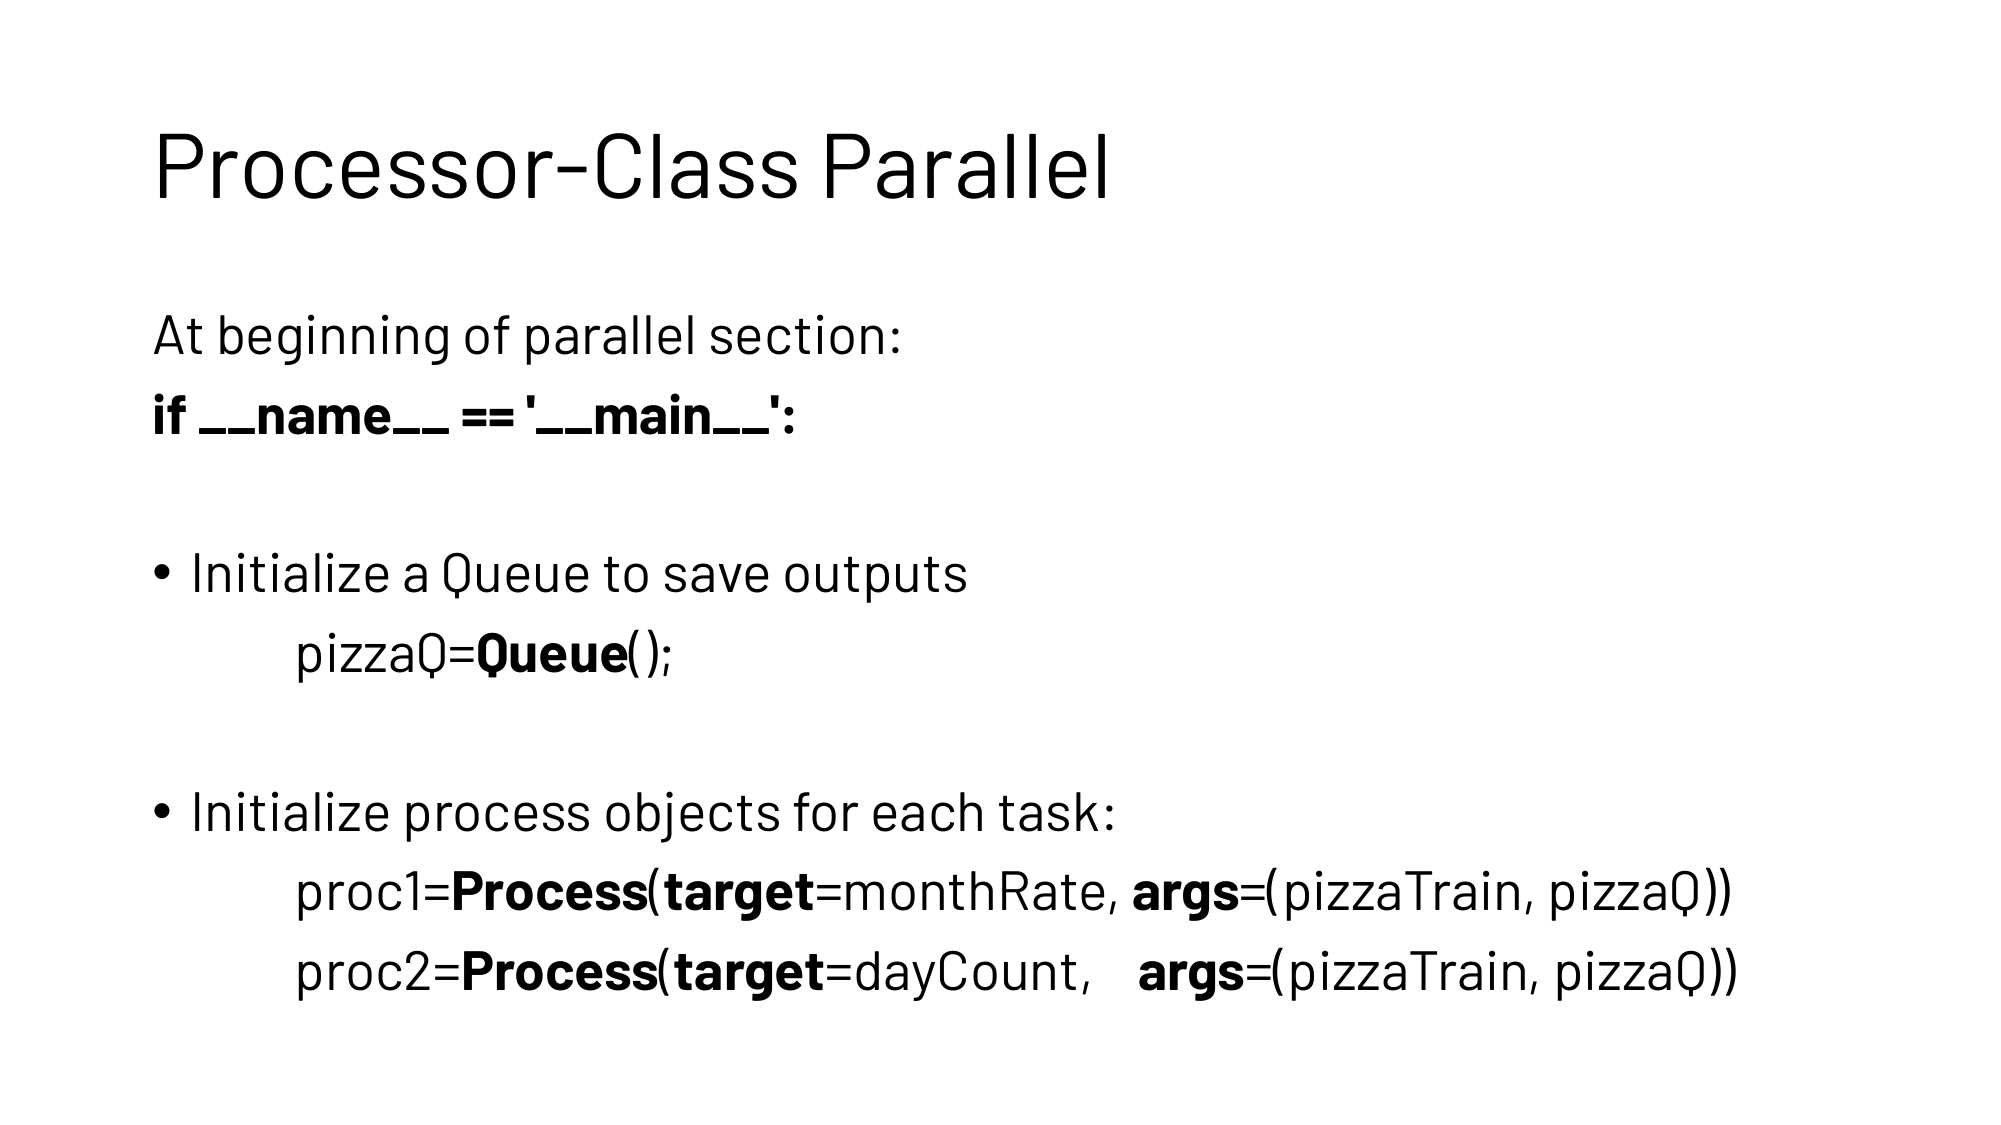

# Processor-Class Parallel
At beginning of parallel section:
if __name__ == '__main__':

Initialize a Queue to save outputs
	pizzaQ=Queue();

Initialize process objects for each task:
	proc1=Process(target=monthRate, args=(pizzaTrain, pizzaQ))
	proc2=Process(target=dayCount,    args=(pizzaTrain, pizzaQ))